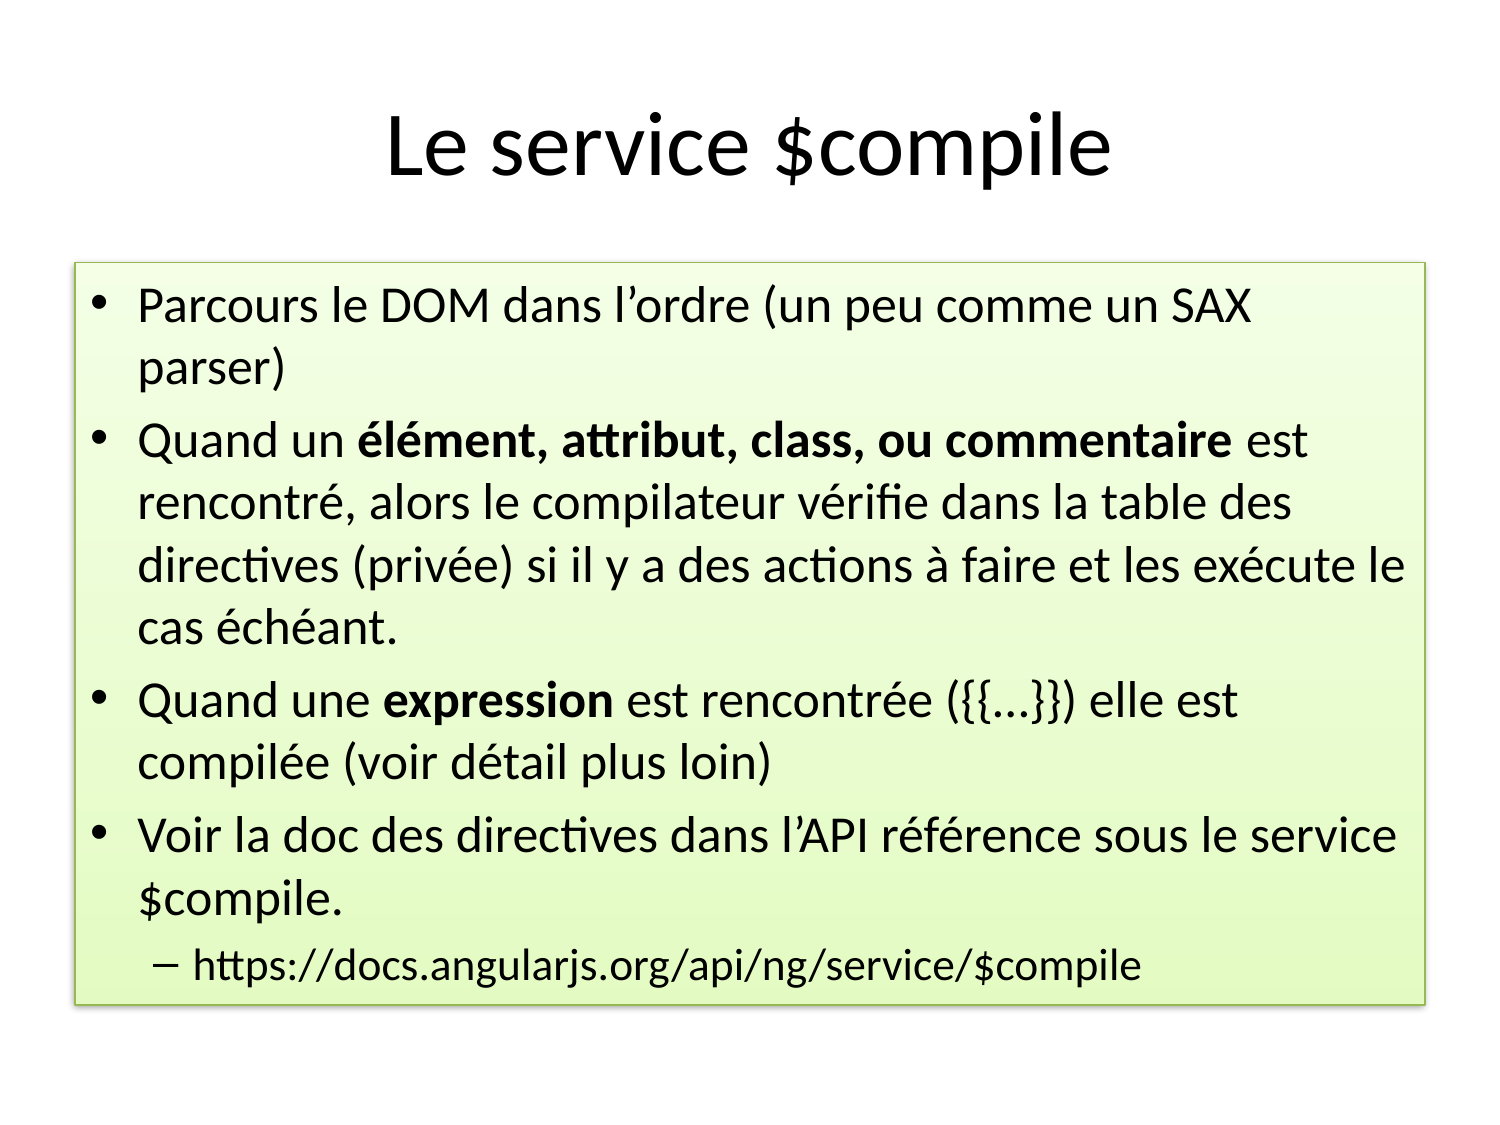

# Le service $compile
Parcours le DOM dans l’ordre (un peu comme un SAX parser)
Quand un élément, attribut, class, ou commentaire est rencontré, alors le compilateur vérifie dans la table des directives (privée) si il y a des actions à faire et les exécute le cas échéant.
Quand une expression est rencontrée ({{…}}) elle est compilée (voir détail plus loin)
Voir la doc des directives dans l’API référence sous le service $compile.
https://docs.angularjs.org/api/ng/service/$compile